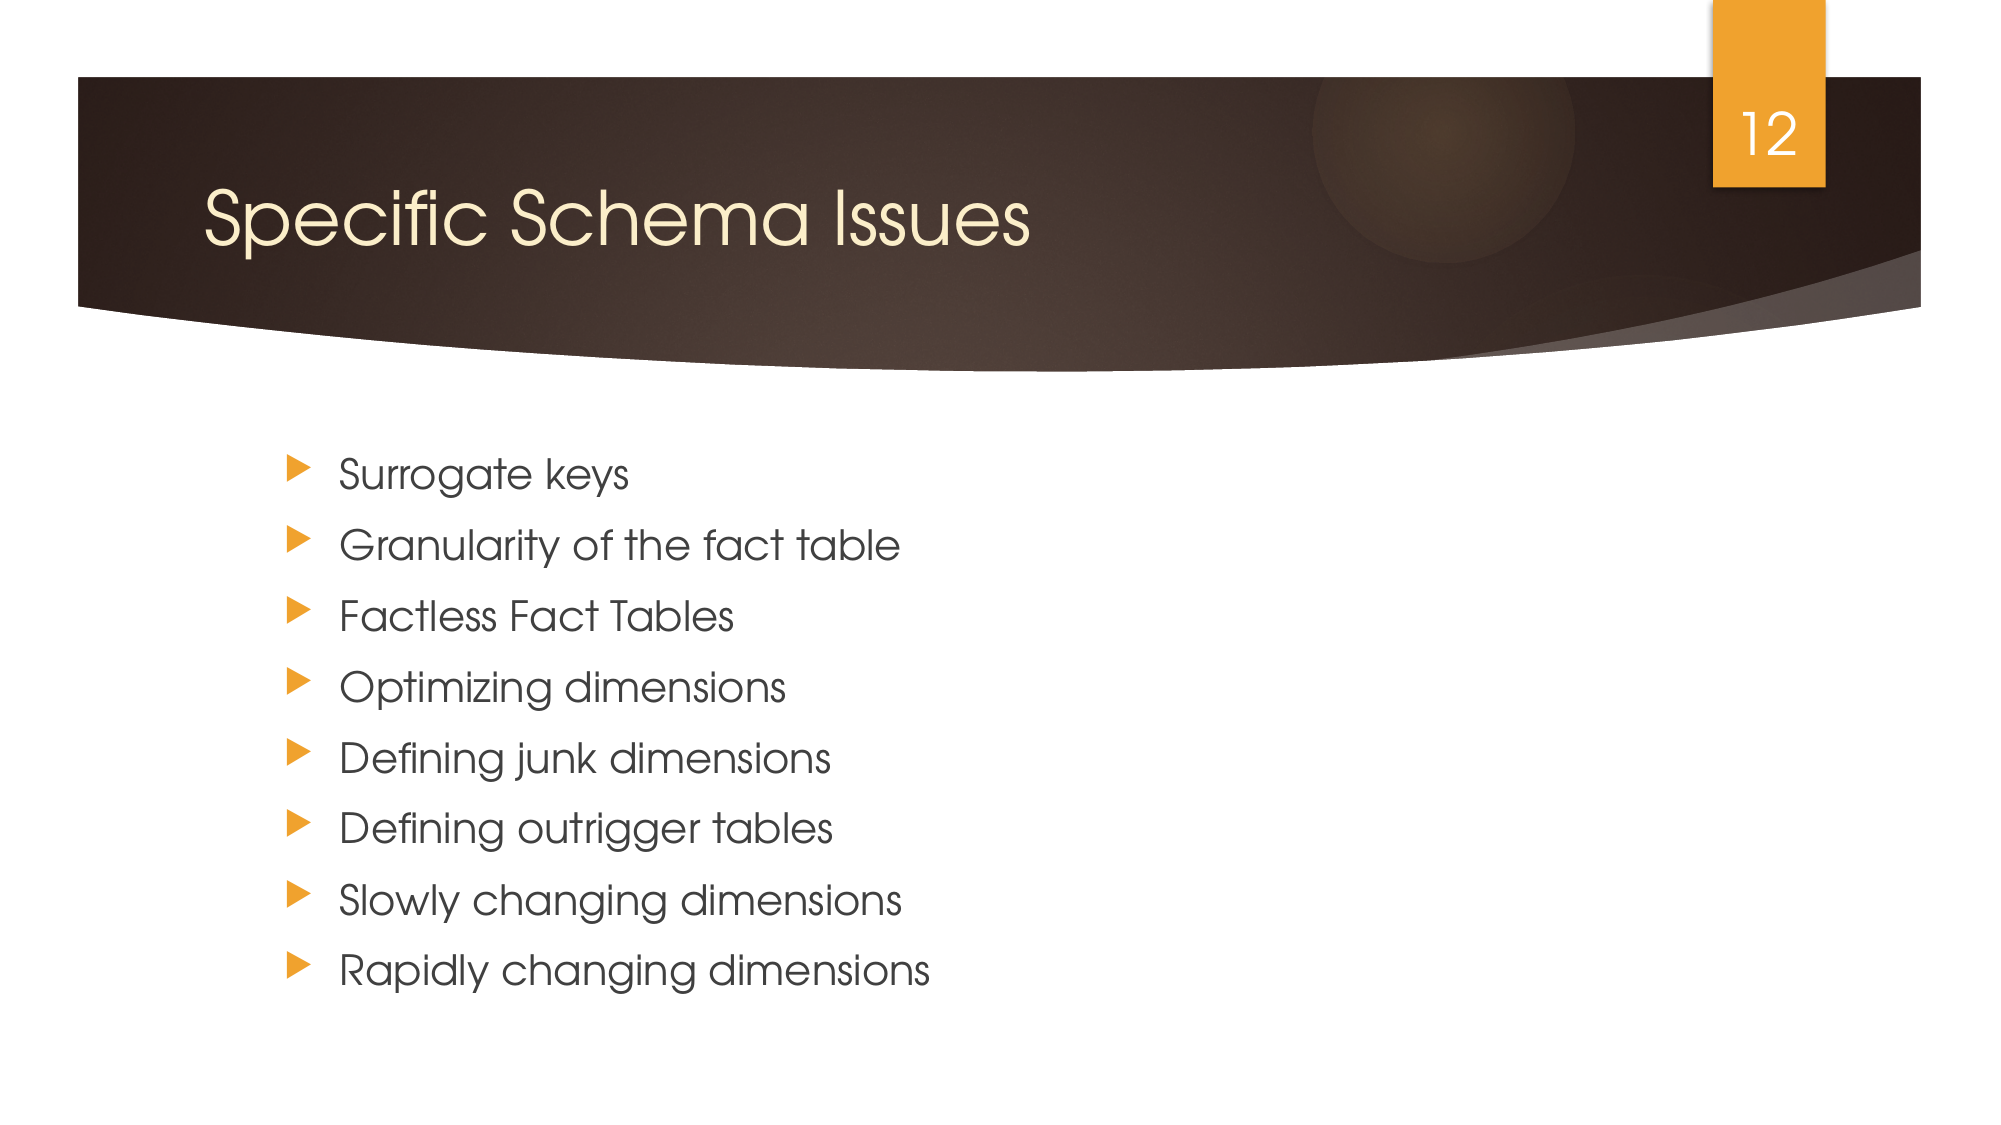

12
# Specific Schema Issues
Surrogate keys
Granularity of the fact table
Factless Fact Tables
Optimizing dimensions
Defining junk dimensions
Defining outrigger tables
Slowly changing dimensions
Rapidly changing dimensions